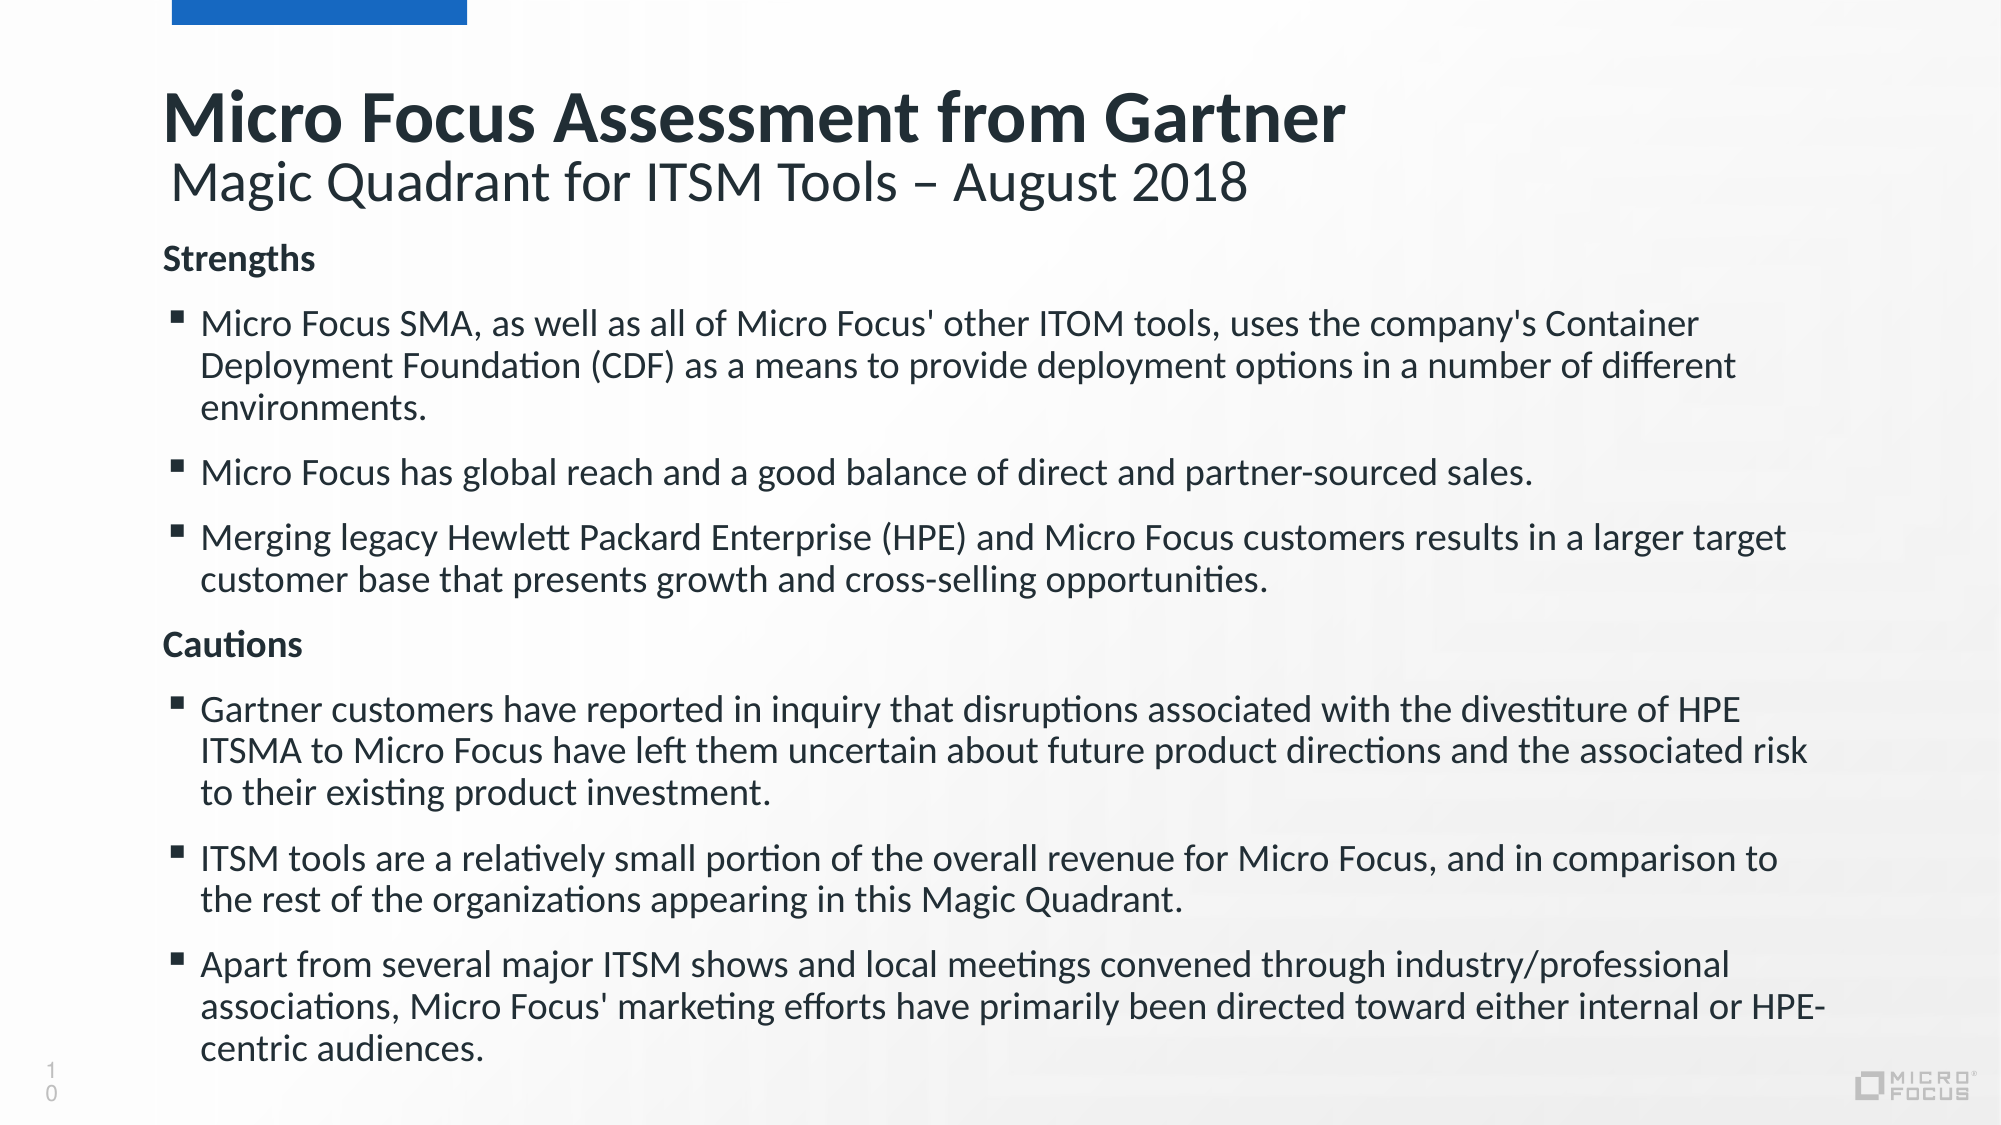

# Micro Focus Assessment from Gartner
Magic Quadrant for ITSM Tools – August 2018
Strengths
Micro Focus SMA, as well as all of Micro Focus' other ITOM tools, uses the company's Container Deployment Foundation (CDF) as a means to provide deployment options in a number of different environments.
Micro Focus has global reach and a good balance of direct and partner-sourced sales.
Merging legacy Hewlett Packard Enterprise (HPE) and Micro Focus customers results in a larger target customer base that presents growth and cross-selling opportunities.
Cautions
Gartner customers have reported in inquiry that disruptions associated with the divestiture of HPE ITSMA to Micro Focus have left them uncertain about future product directions and the associated risk to their existing product investment.
ITSM tools are a relatively small portion of the overall revenue for Micro Focus, and in comparison to the rest of the organizations appearing in this Magic Quadrant.
Apart from several major ITSM shows and local meetings convened through industry/professional associations, Micro Focus' marketing efforts have primarily been directed toward either internal or HPE-centric audiences.
10